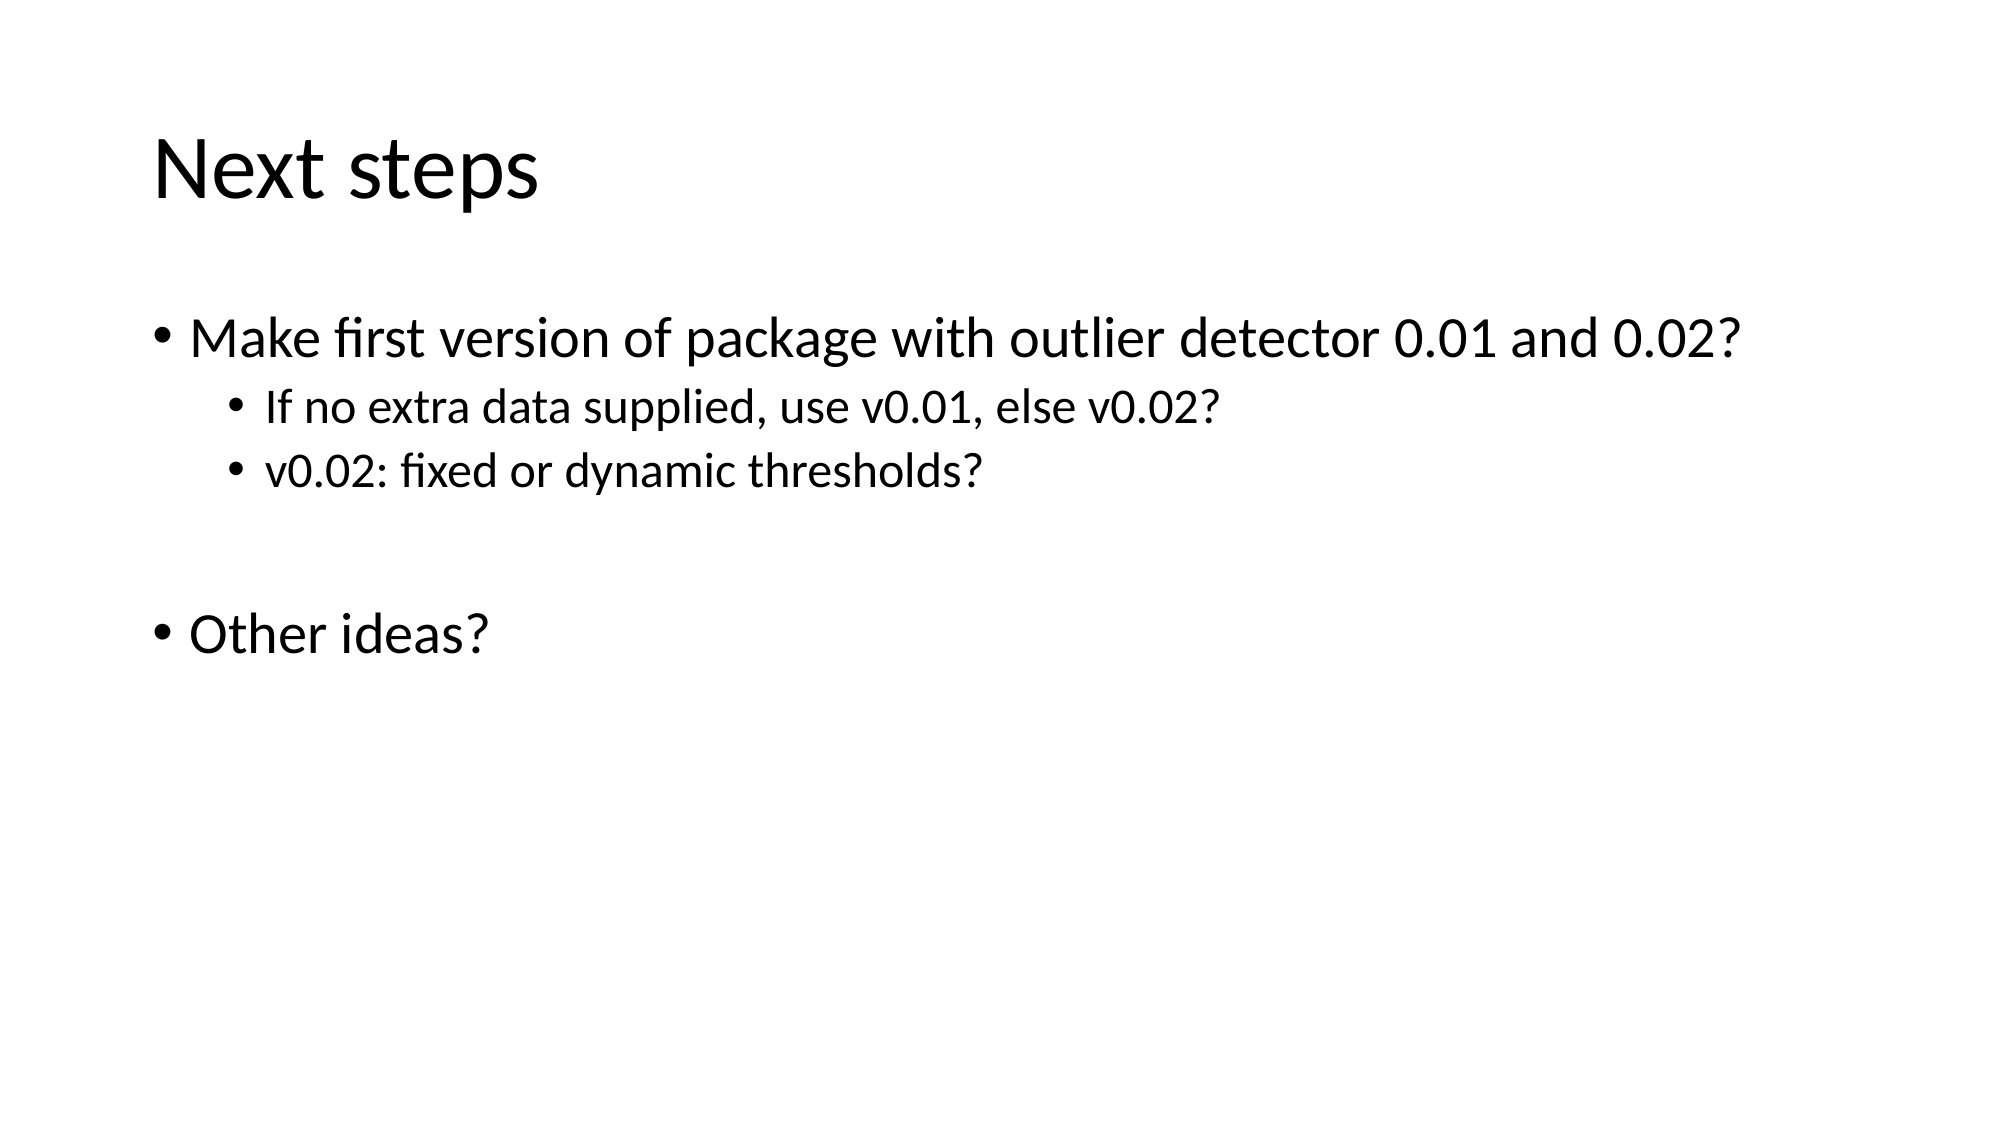

# Next steps
Make first version of package with outlier detector 0.01 and 0.02?
If no extra data supplied, use v0.01, else v0.02?
v0.02: fixed or dynamic thresholds?

Other ideas?